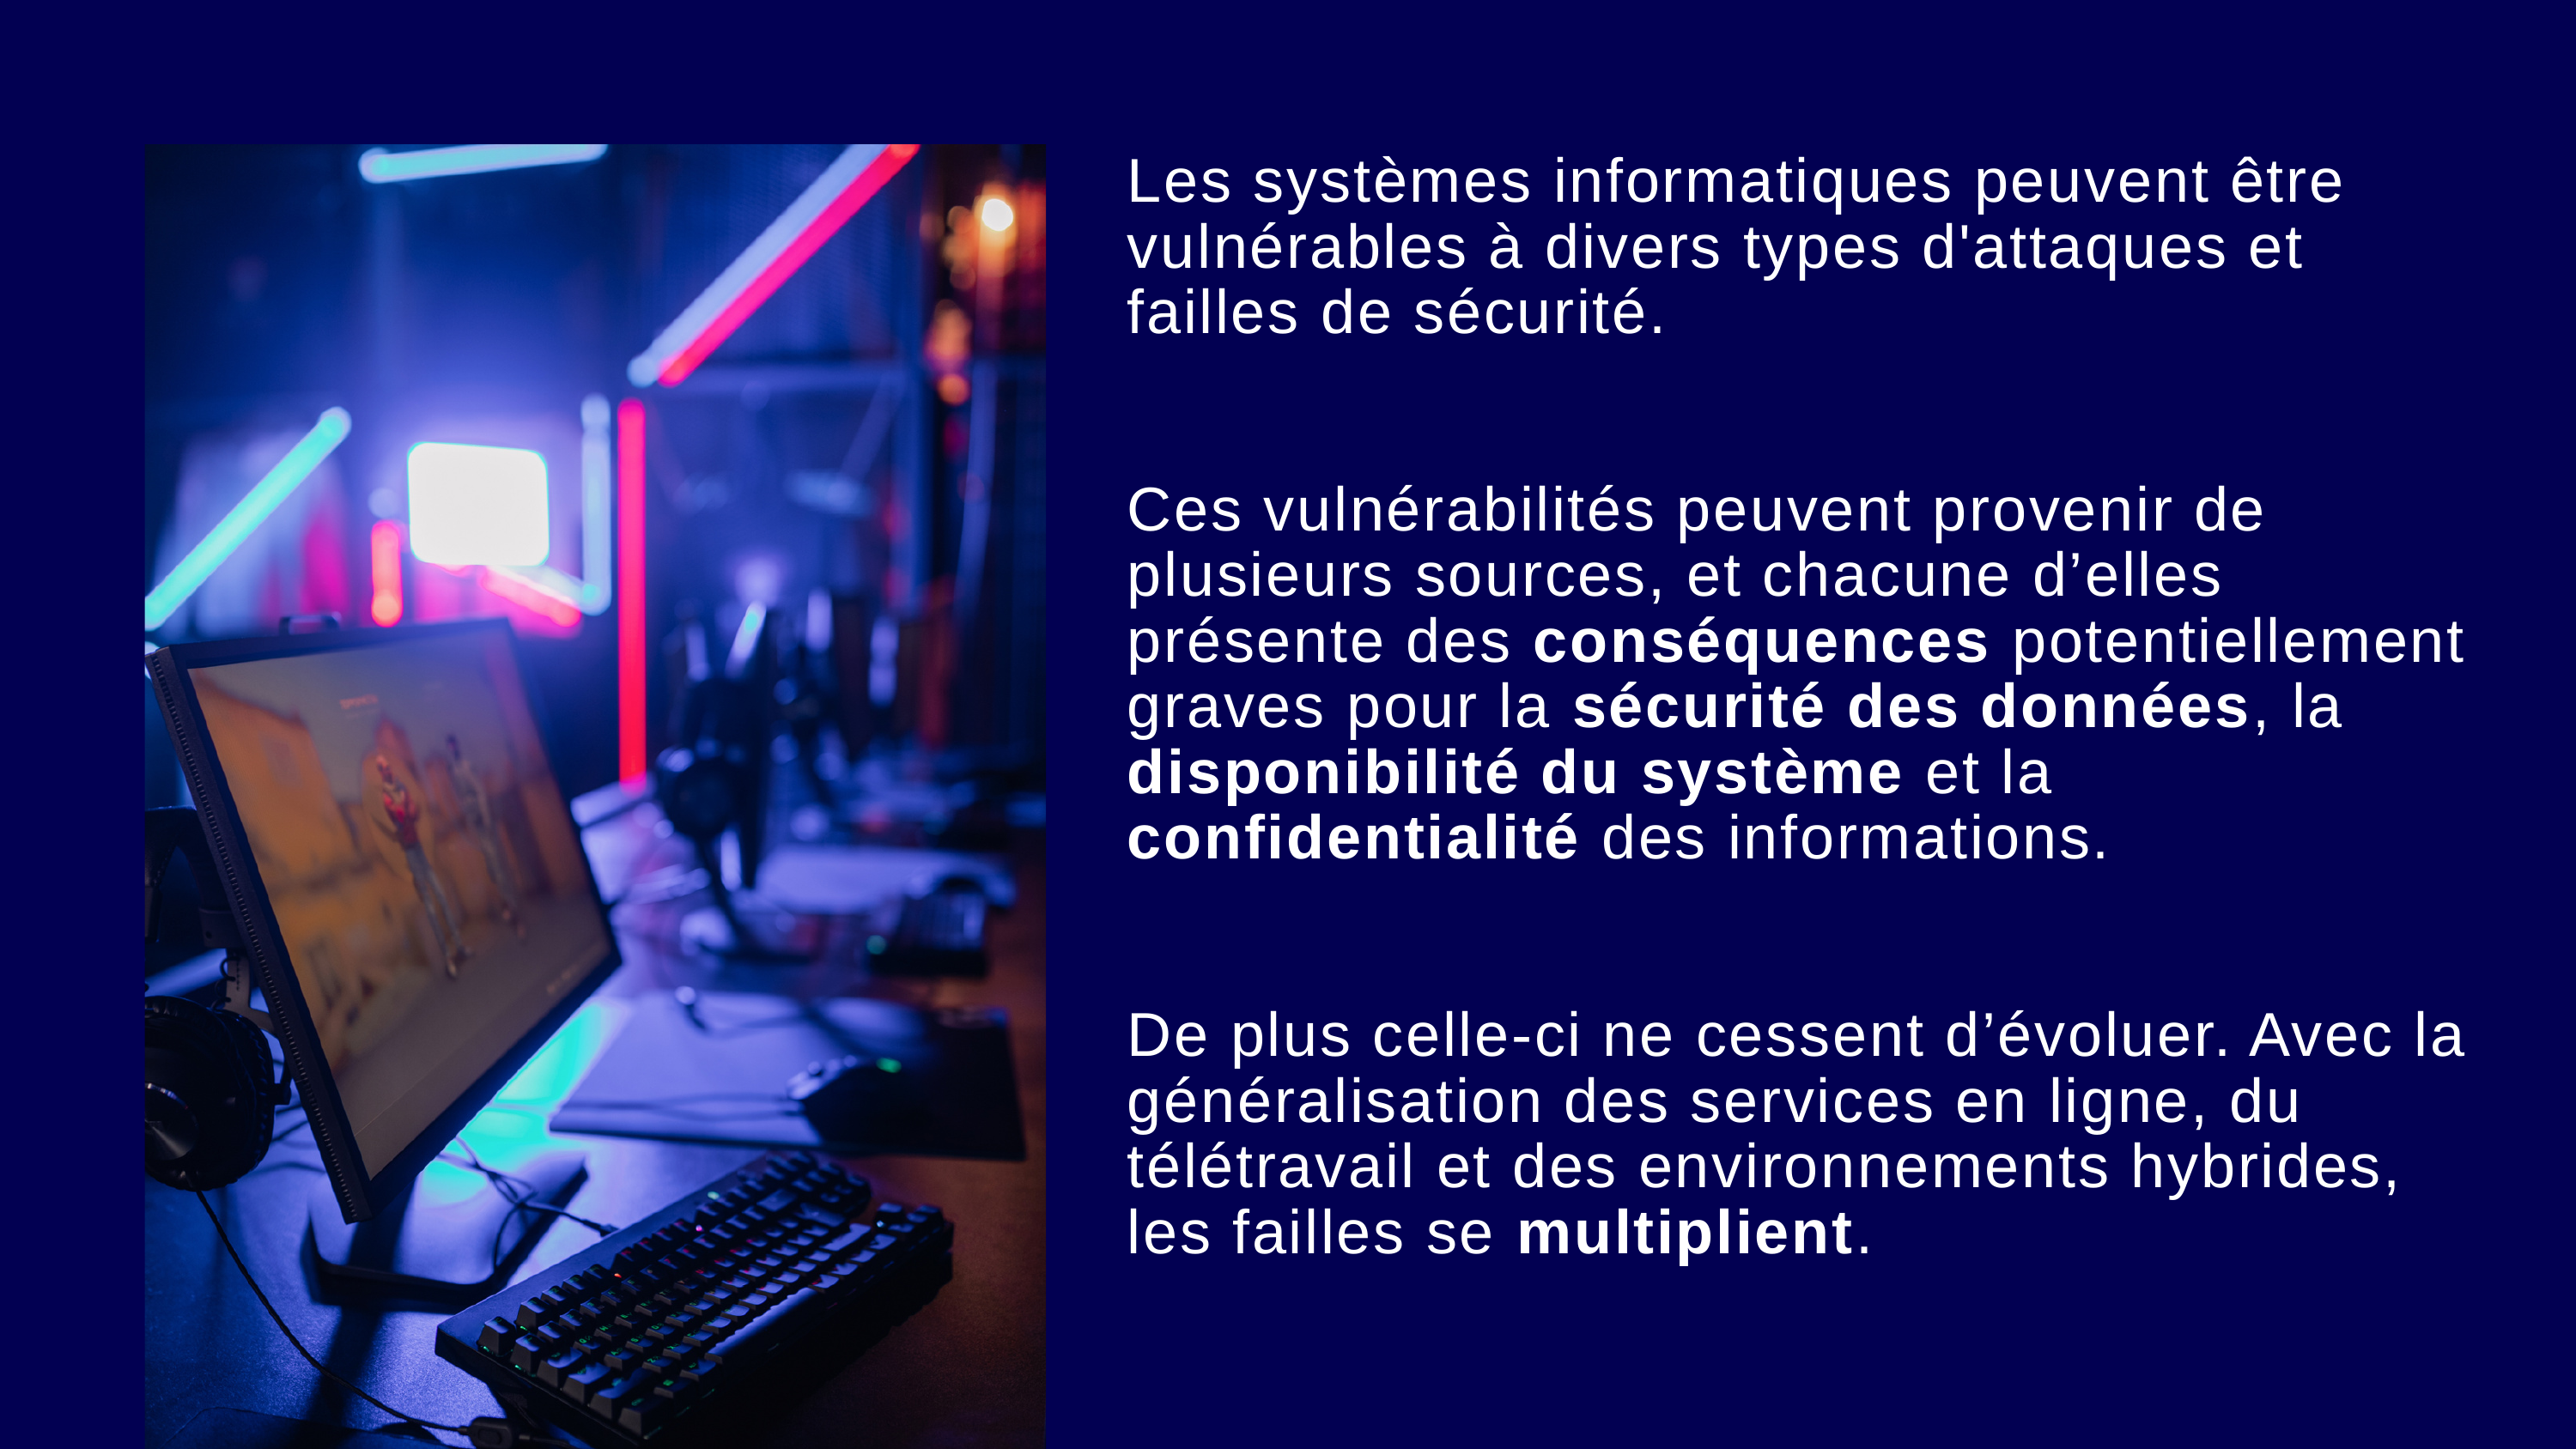

Les systèmes informatiques peuvent être vulnérables à divers types d'attaques et failles de sécurité.

Ces vulnérabilités peuvent provenir de plusieurs sources, et chacune d’elles présente des conséquences potentiellement graves pour la sécurité des données, la disponibilité du système et la confidentialité des informations.

De plus celle-ci ne cessent d’évoluer. Avec la généralisation des services en ligne, du télétravail et des environnements hybrides, les failles se multiplient.